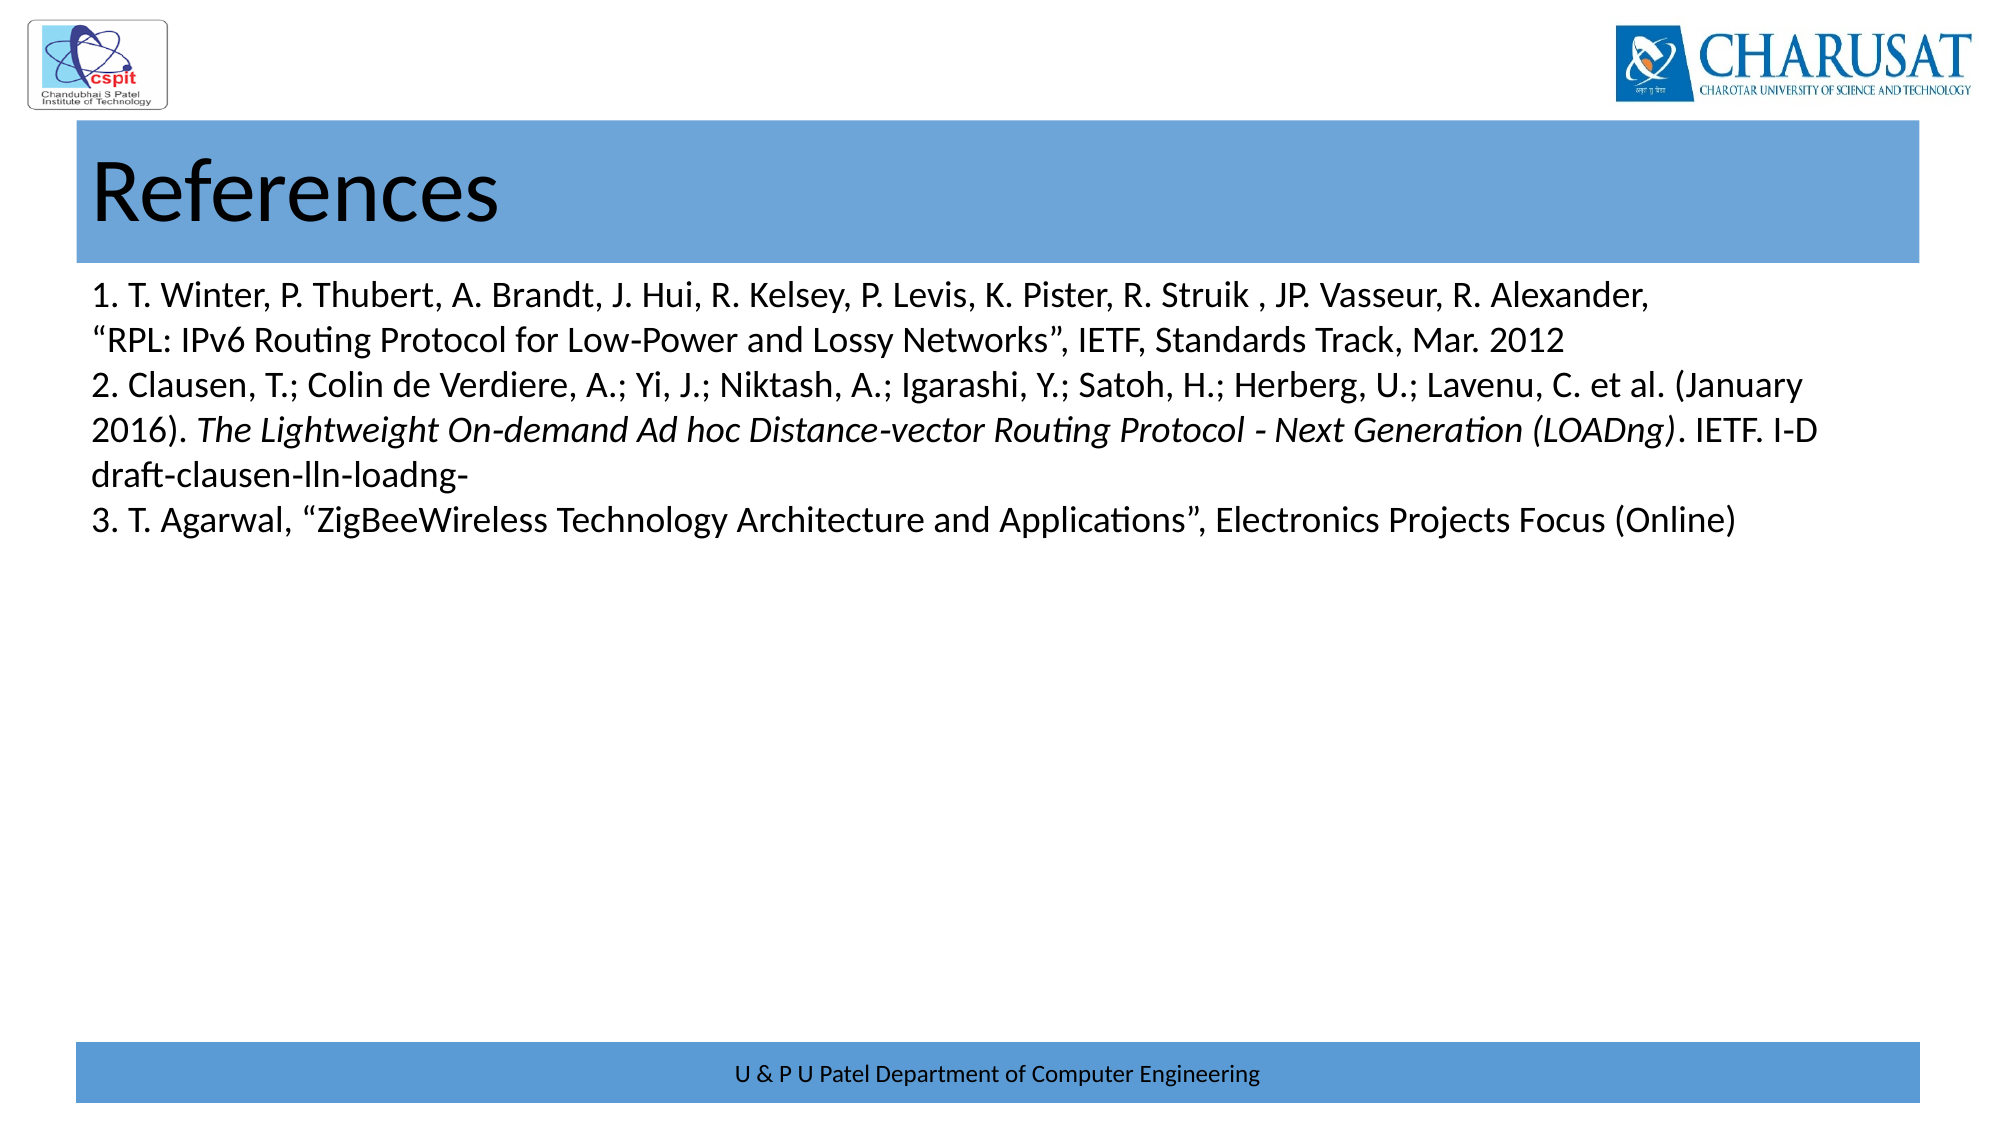

# References

1. T. Winter, P. Thubert, A. Brandt, J. Hui, R. Kelsey, P. Levis, K. Pister, R. Struik , JP. Vasseur, R. Alexander,
“RPL: IPv6 Routing Protocol for Low‐Power and Lossy Networks”, IETF, Standards Track, Mar. 2012
2. Clausen, T.; Colin de Verdiere, A.; Yi, J.; Niktash, A.; Igarashi, Y.; Satoh, H.; Herberg, U.; Lavenu, C. et al. (January 2016). The Lightweight On‐demand Ad hoc Distance‐vector Routing Protocol ‐ Next Generation (LOADng). IETF. I‐D draft‐clausen‐lln‐loadng‐
3. T. Agarwal, “ZigBeeWireless Technology Architecture and Applications”, Electronics Projects Focus (Online)